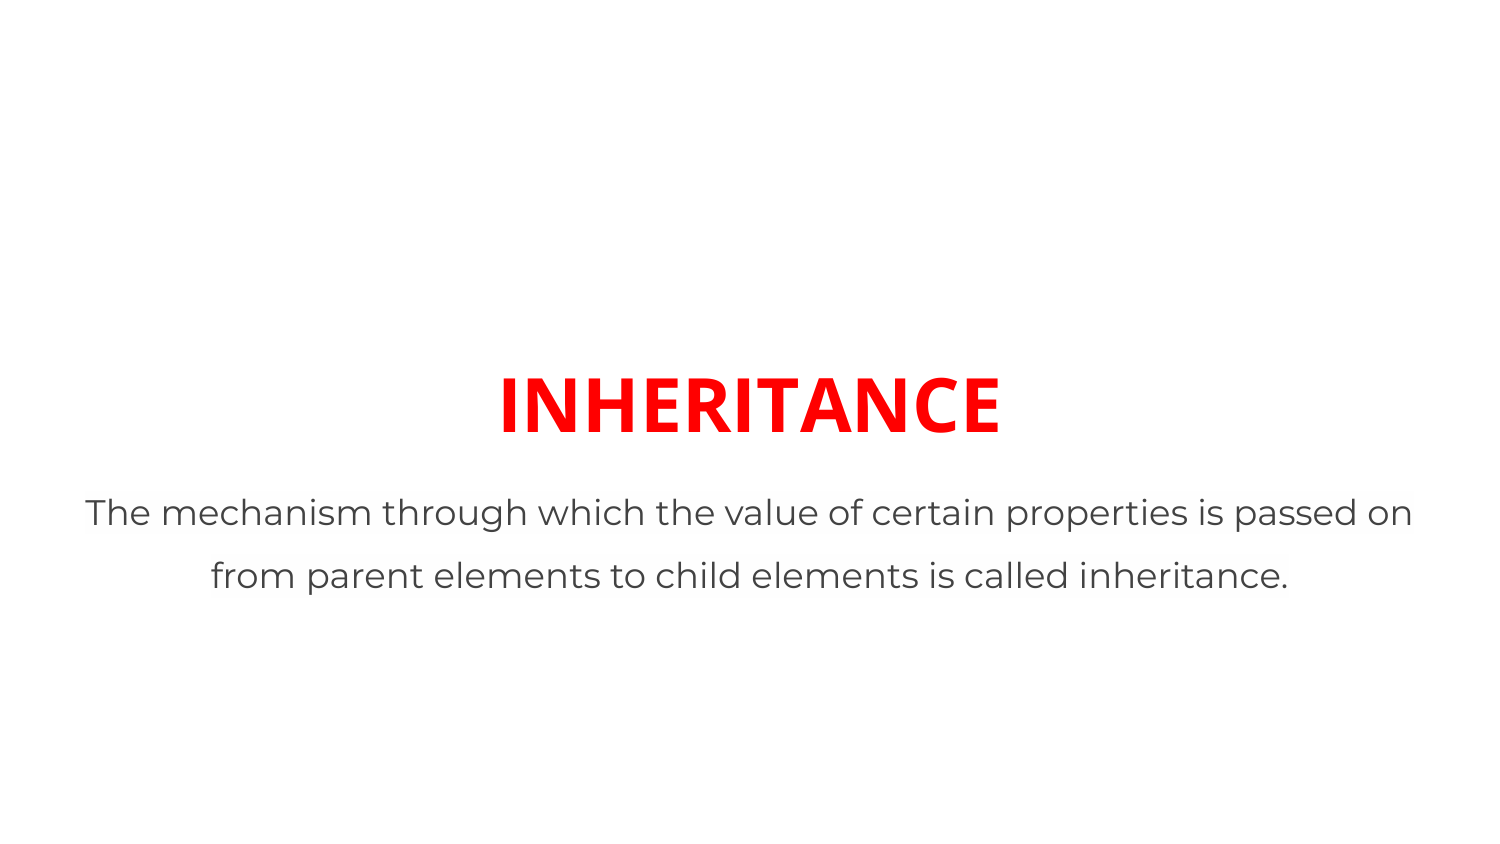

# INHERITANCE
The mechanism through which the value of certain properties is passed on from parent elements to child elements is called inheritance.